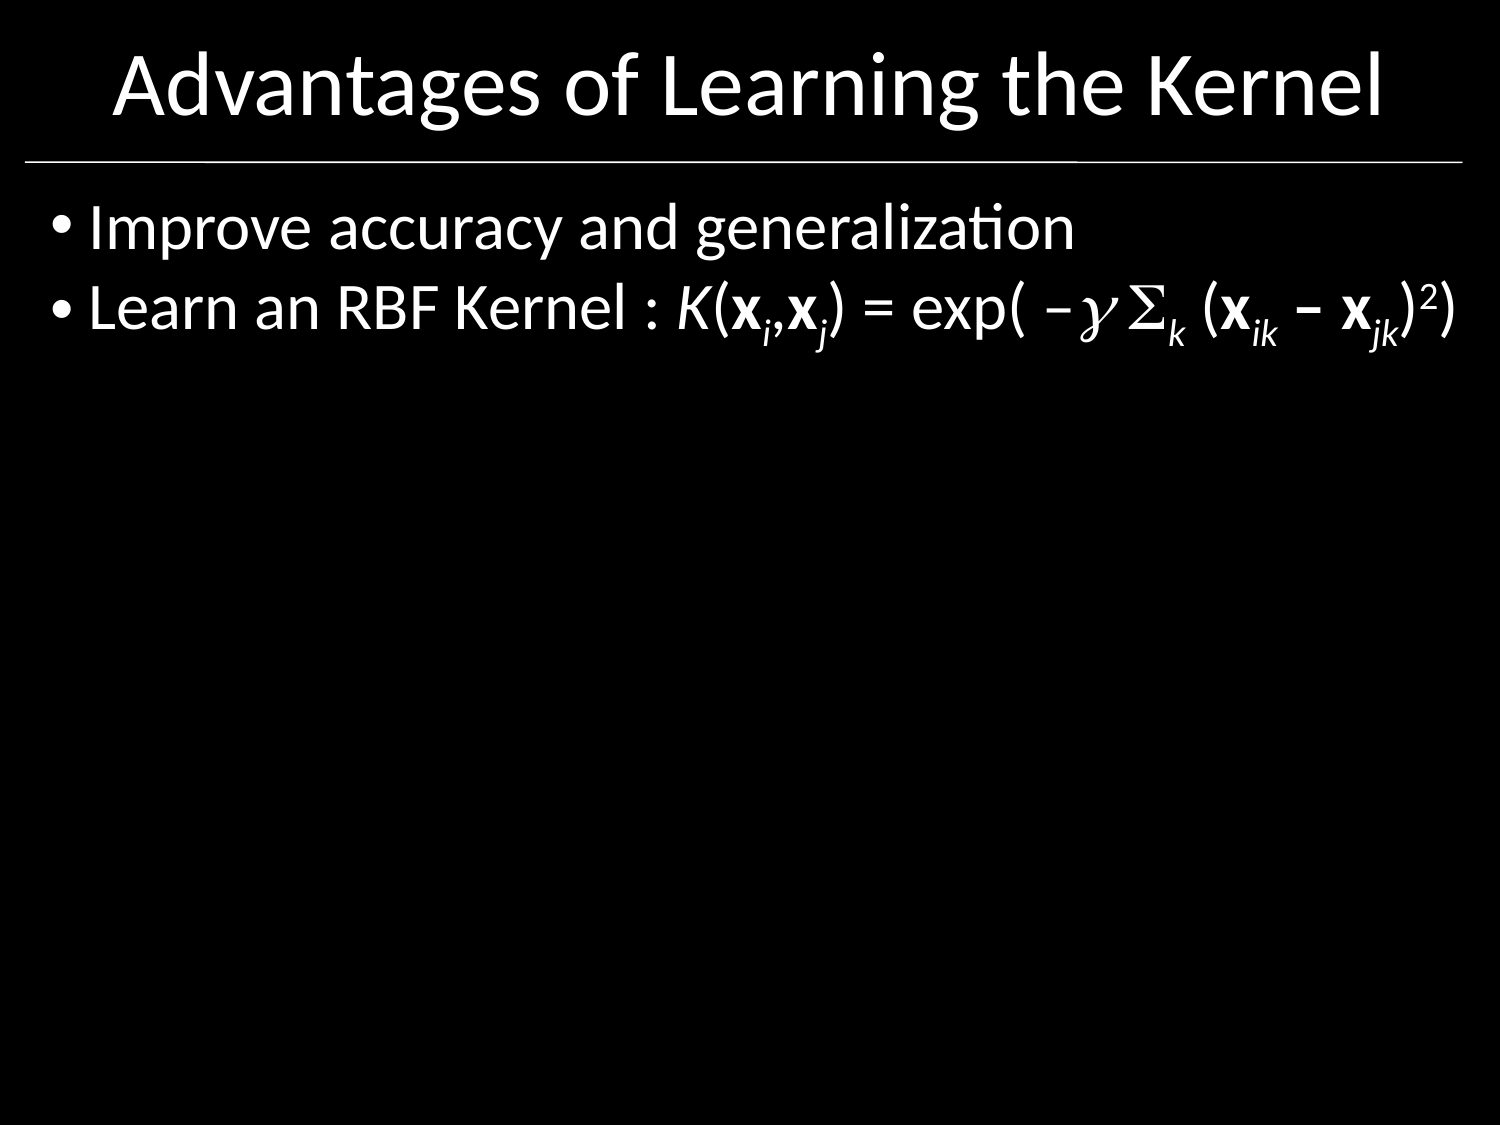

# Advantages of Learning the Kernel

 Improve accuracy and generalization
 Learn an RBF Kernel : K(xi,xj) = exp( –γ Σk (xik – xjk)2)